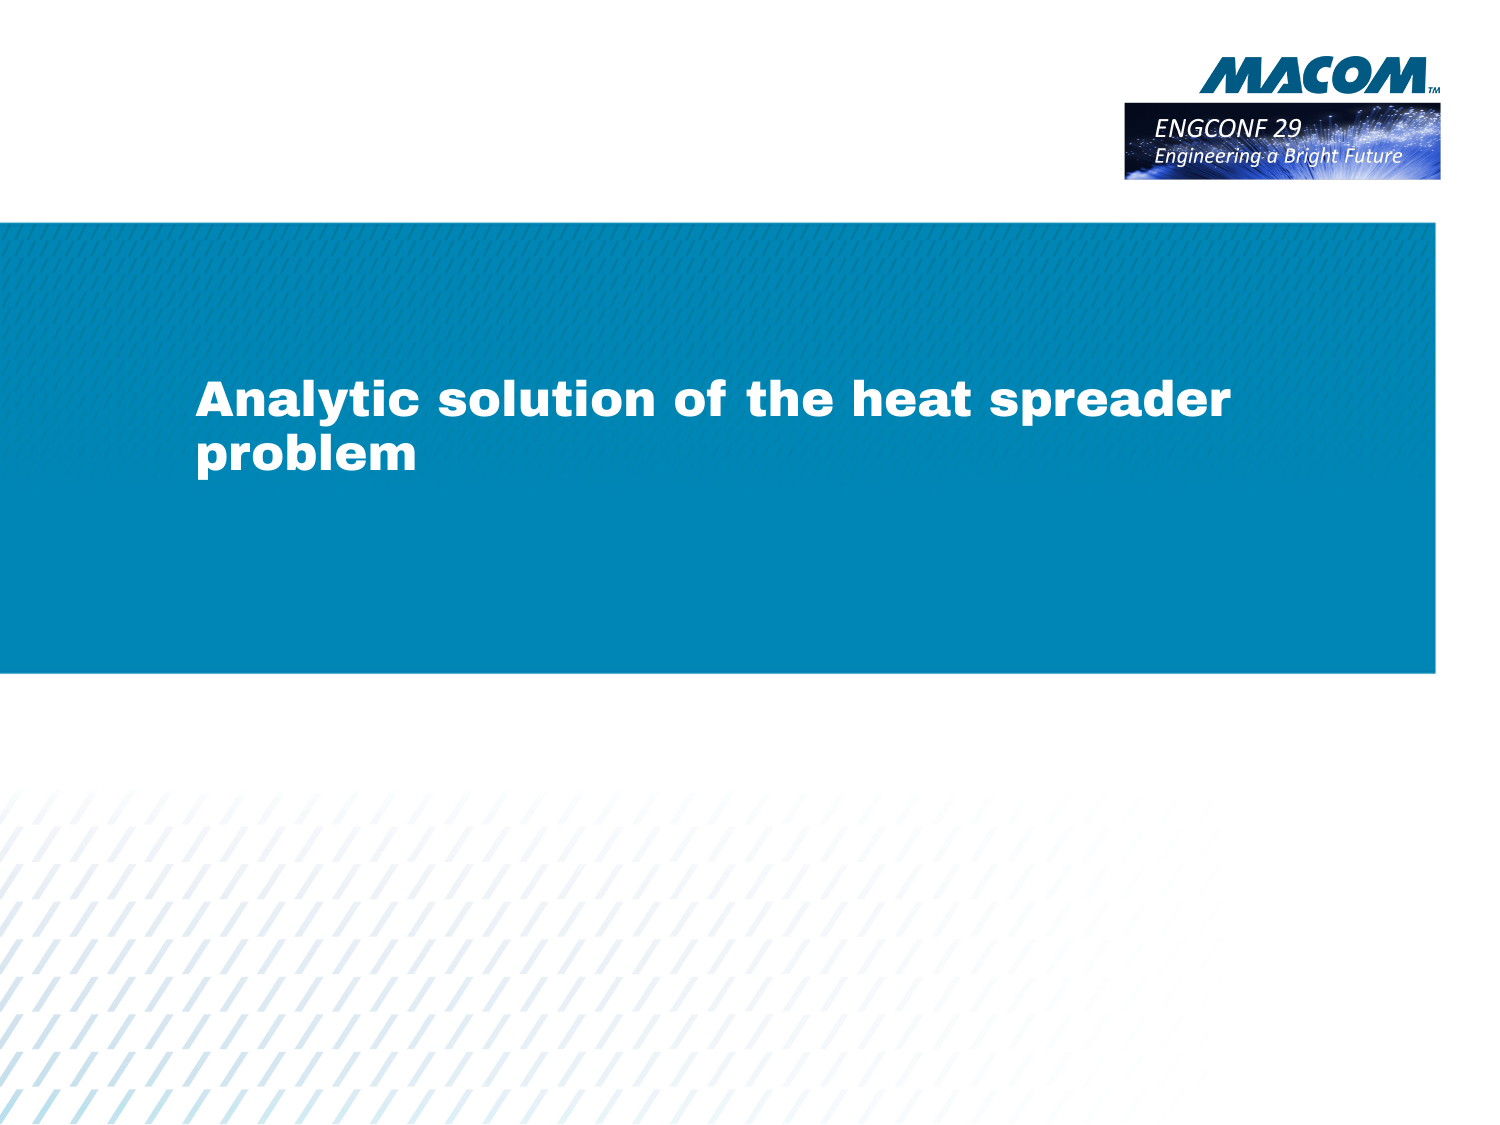

# Analytic solution of the heat spreader problem